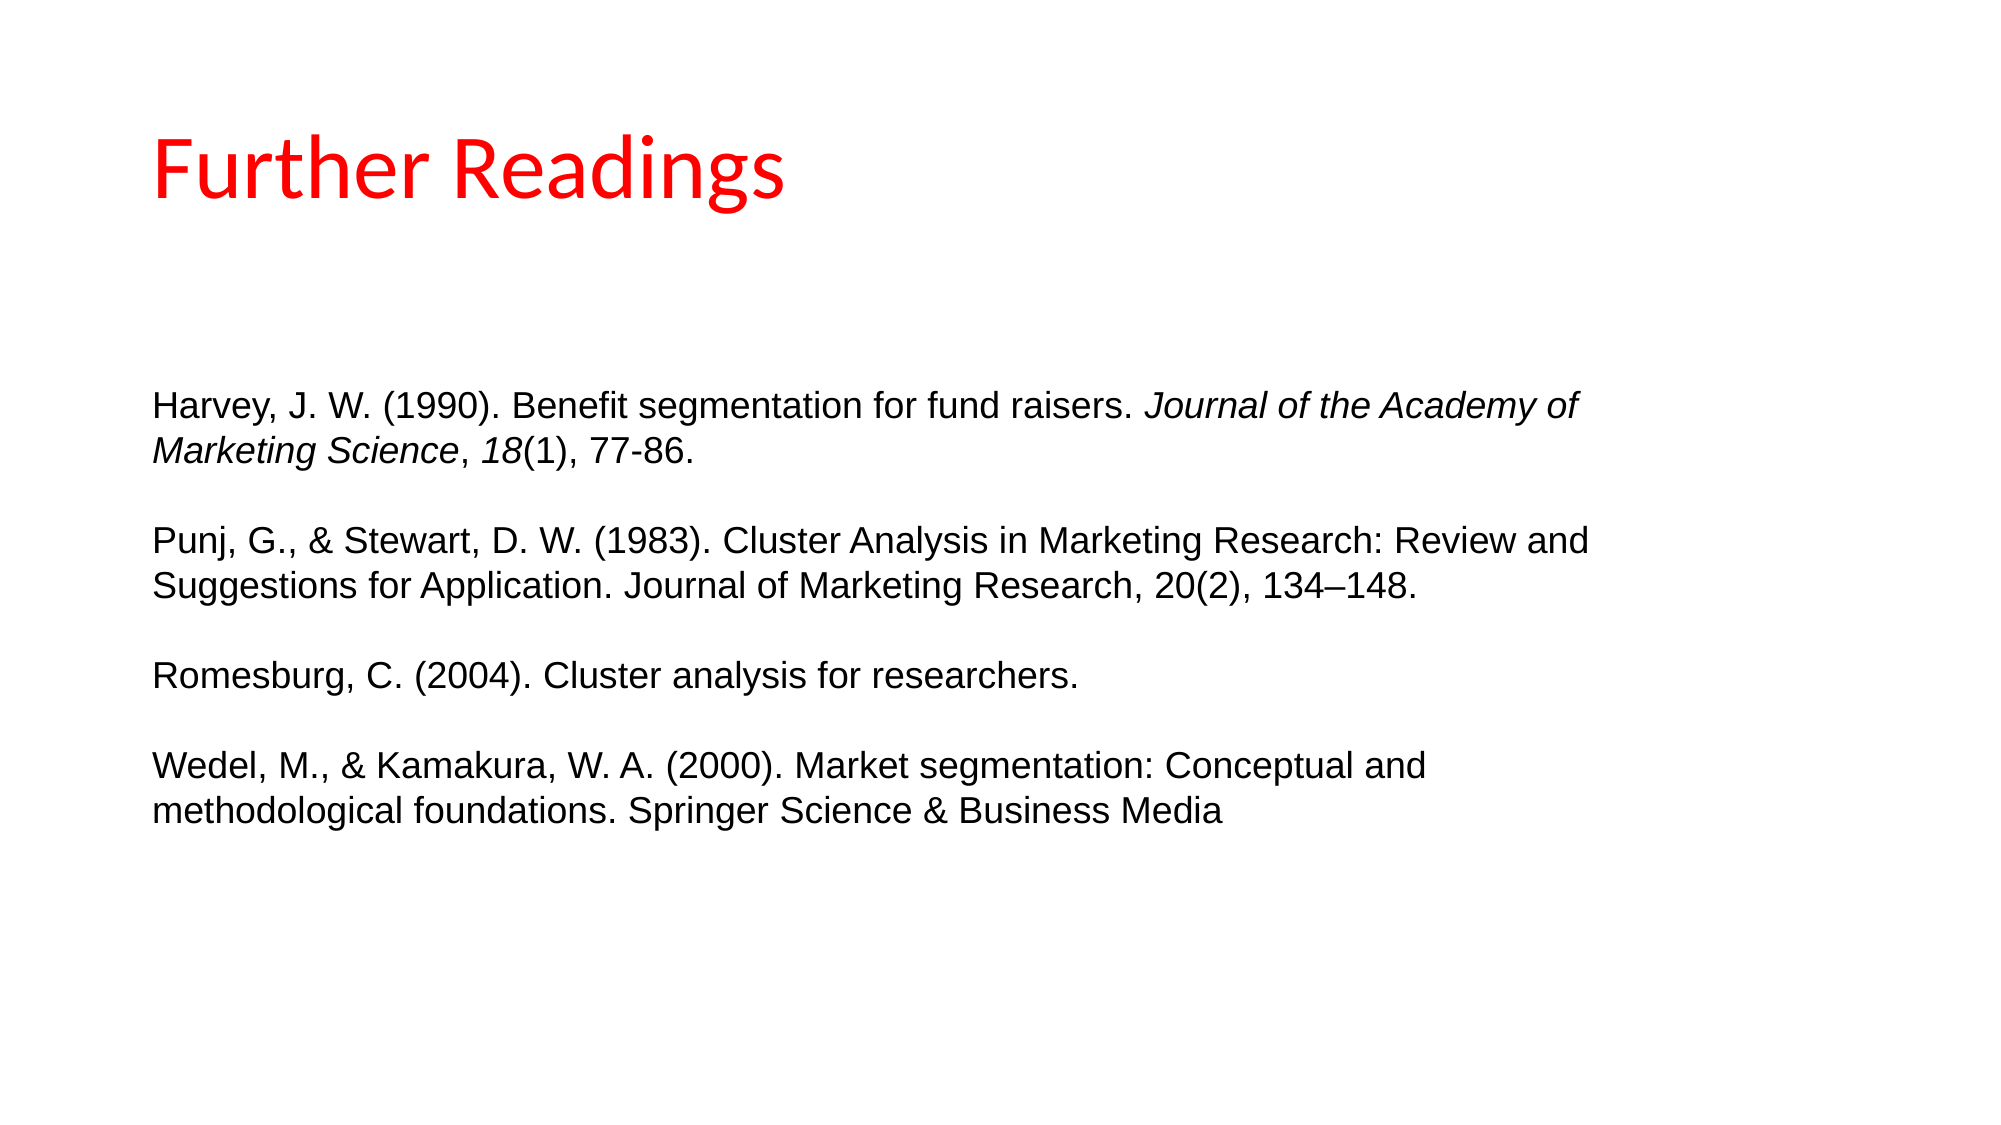

# Further Readings
Harvey, J. W. (1990). Benefit segmentation for fund raisers. Journal of the Academy of Marketing Science, 18(1), 77-86.

Punj, G., & Stewart, D. W. (1983). Cluster Analysis in Marketing Research: Review and Suggestions for Application. Journal of Marketing Research, 20(2), 134–148.

Romesburg, C. (2004). Cluster analysis for researchers.

Wedel, M., & Kamakura, W. A. (2000). Market segmentation: Conceptual and methodological foundations. Springer Science & Business Media